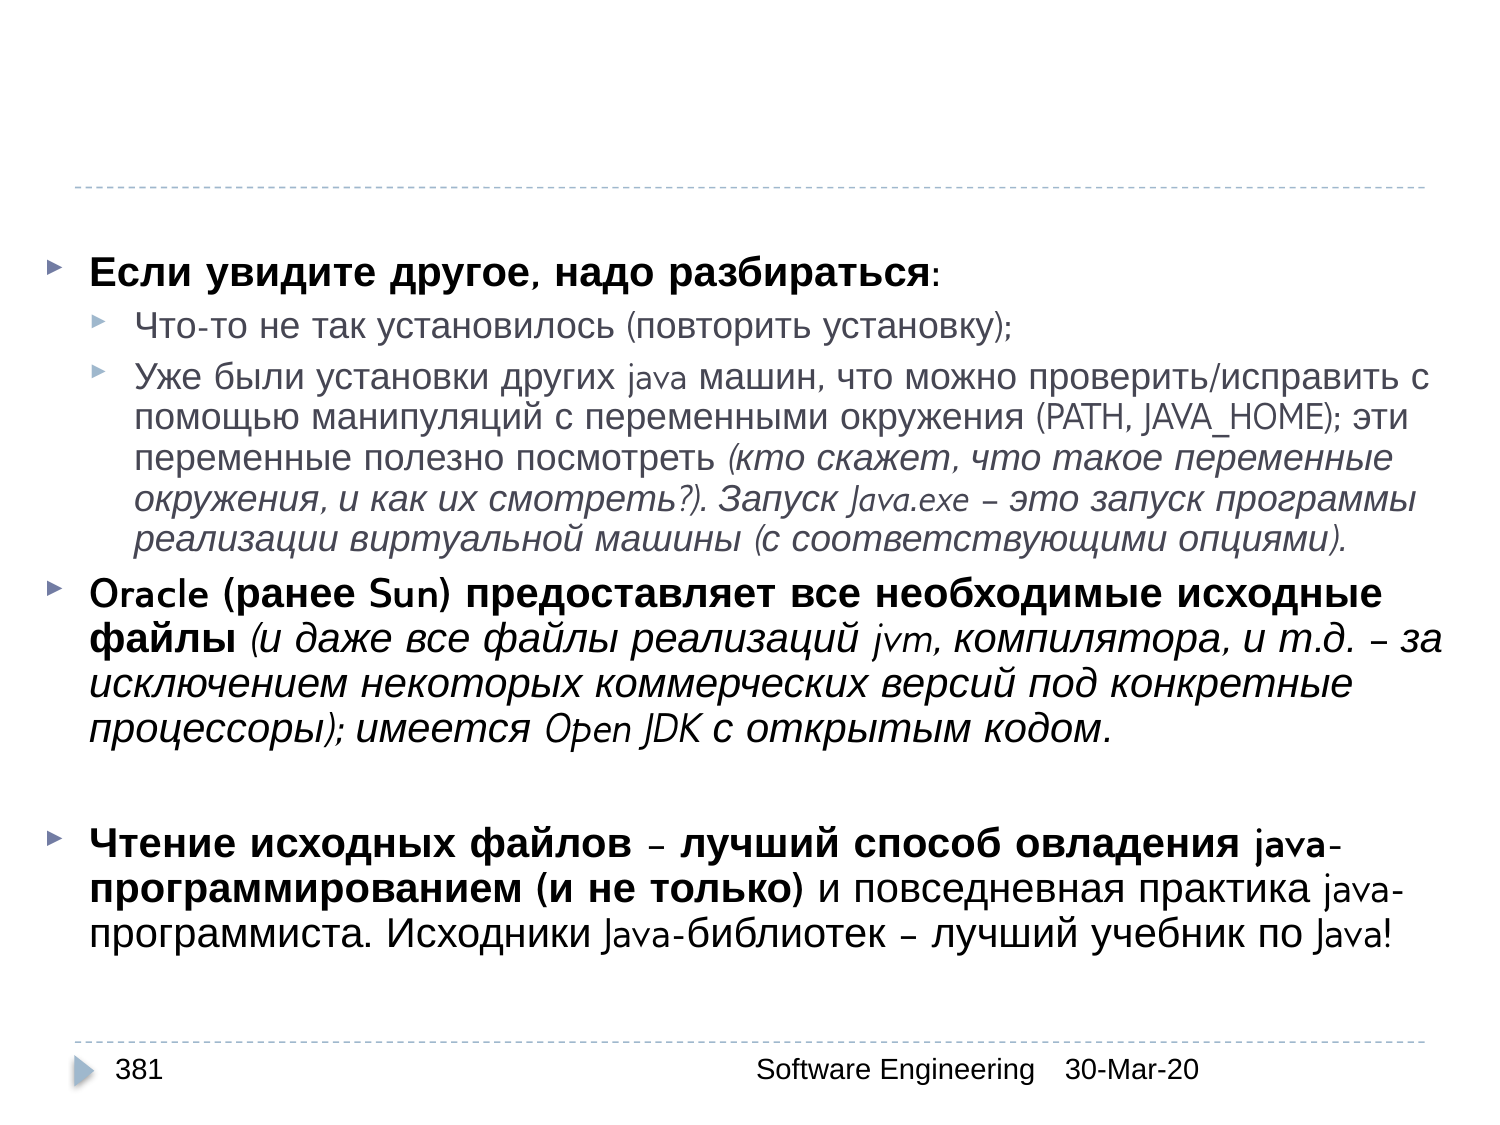

Если увидите другое, надо разбираться:
Что-то не так установилось (повторить установку);
Уже были установки других java машин, что можно проверить/исправить с помощью манипуляций с переменными окружения (PATH, JAVA_HOME); эти переменные полезно посмотреть (кто скажет, что такое переменные окружения, и как их смотреть?). Запуск Java.exe – это запуск программы реализации виртуальной машины (с соответствующими опциями).
Oracle (ранее Sun) предоставляет все необходимые исходные файлы (и даже все файлы реализаций jvm, компилятора, и т.д. – за исключением некоторых коммерческих версий под конкретные процессоры); имеется Open JDK с открытым кодом.

Чтение исходных файлов – лучший способ овладения java-программированием (и не только) и повседневная практика java-программиста. Исходники Java-библиотек – лучший учебник по Java!

381
Software Engineering
30-Mar-20